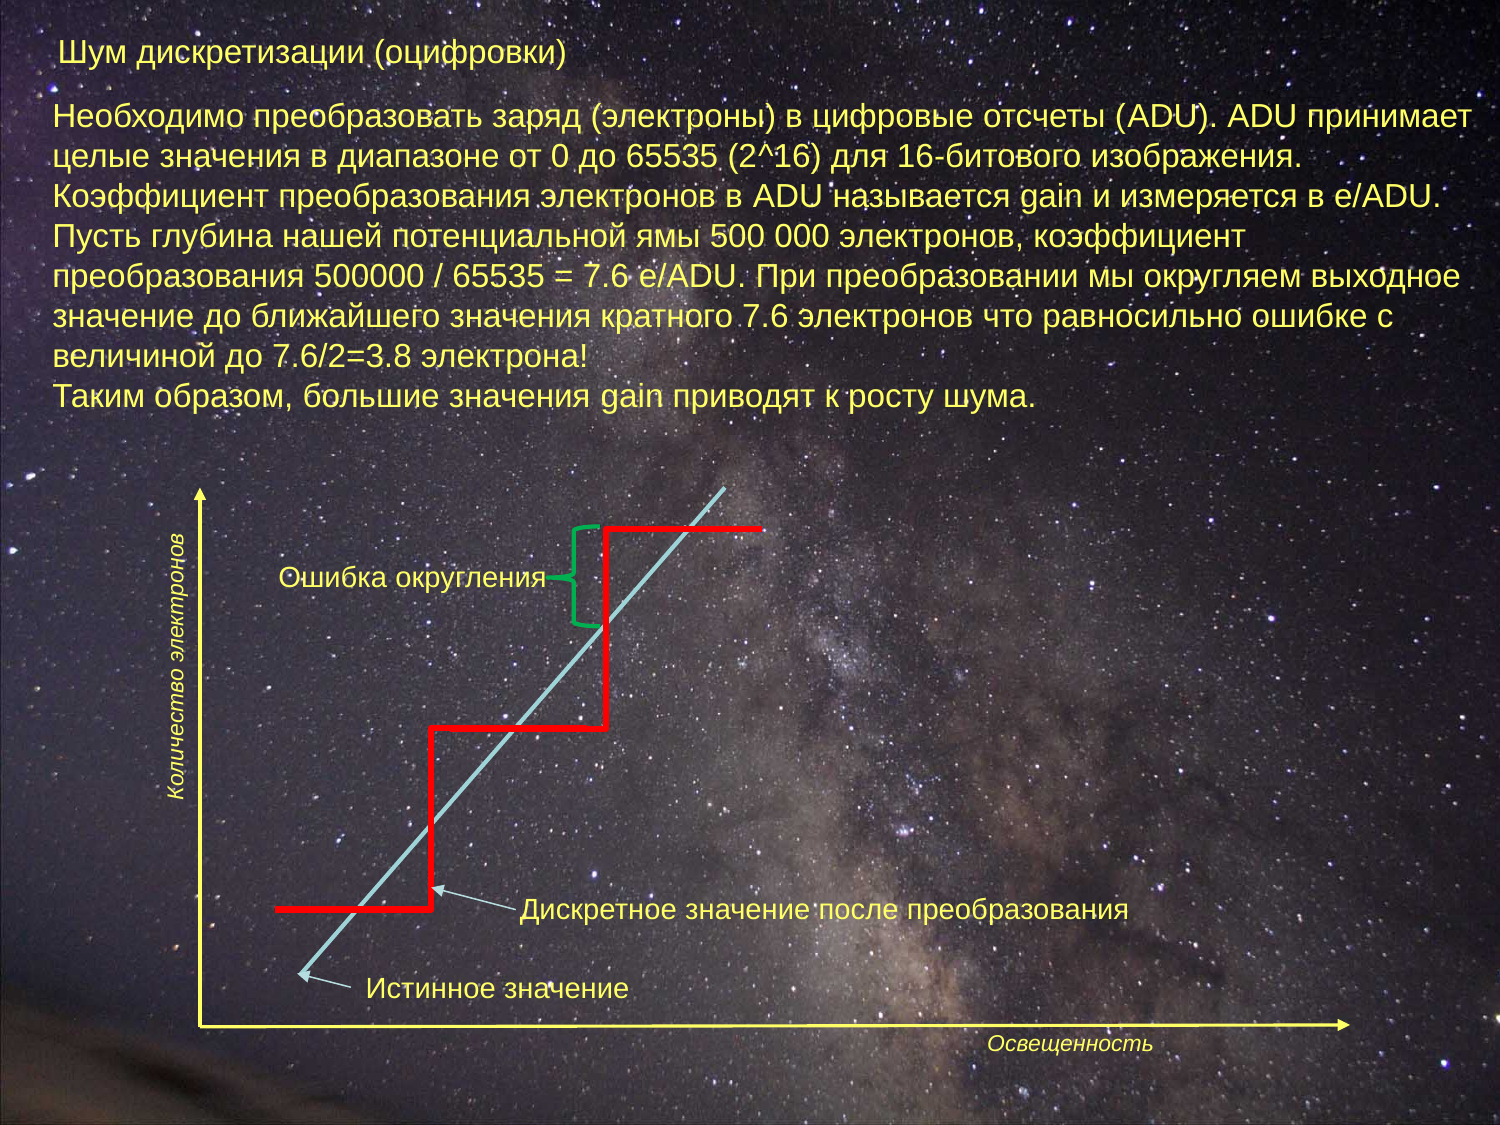

Шум дискретизации (оцифровки)
Необходимо преобразовать заряд (электроны) в цифровые отсчеты (ADU). ADU принимает целые значения в диапазоне от 0 до 65535 (2^16) для 16-битового изображения. Коэффициент преобразования электронов в ADU называется gain и измеряется в e/ADU.
Пусть глубина нашей потенциальной ямы 500 000 электронов, коэффициент преобразования 500000 / 65535 = 7.6 e/ADU. При преобразовании мы округляем выходное значение до ближайшего значения кратного 7.6 электронов что равносильно ошибке с величиной до 7.6/2=3.8 электрона!
Таким образом, большие значения gain приводят к росту шума.

Ошибка округления
Количество электронов
Дискретное значение после преобразования
Истинное значение
Освещенность